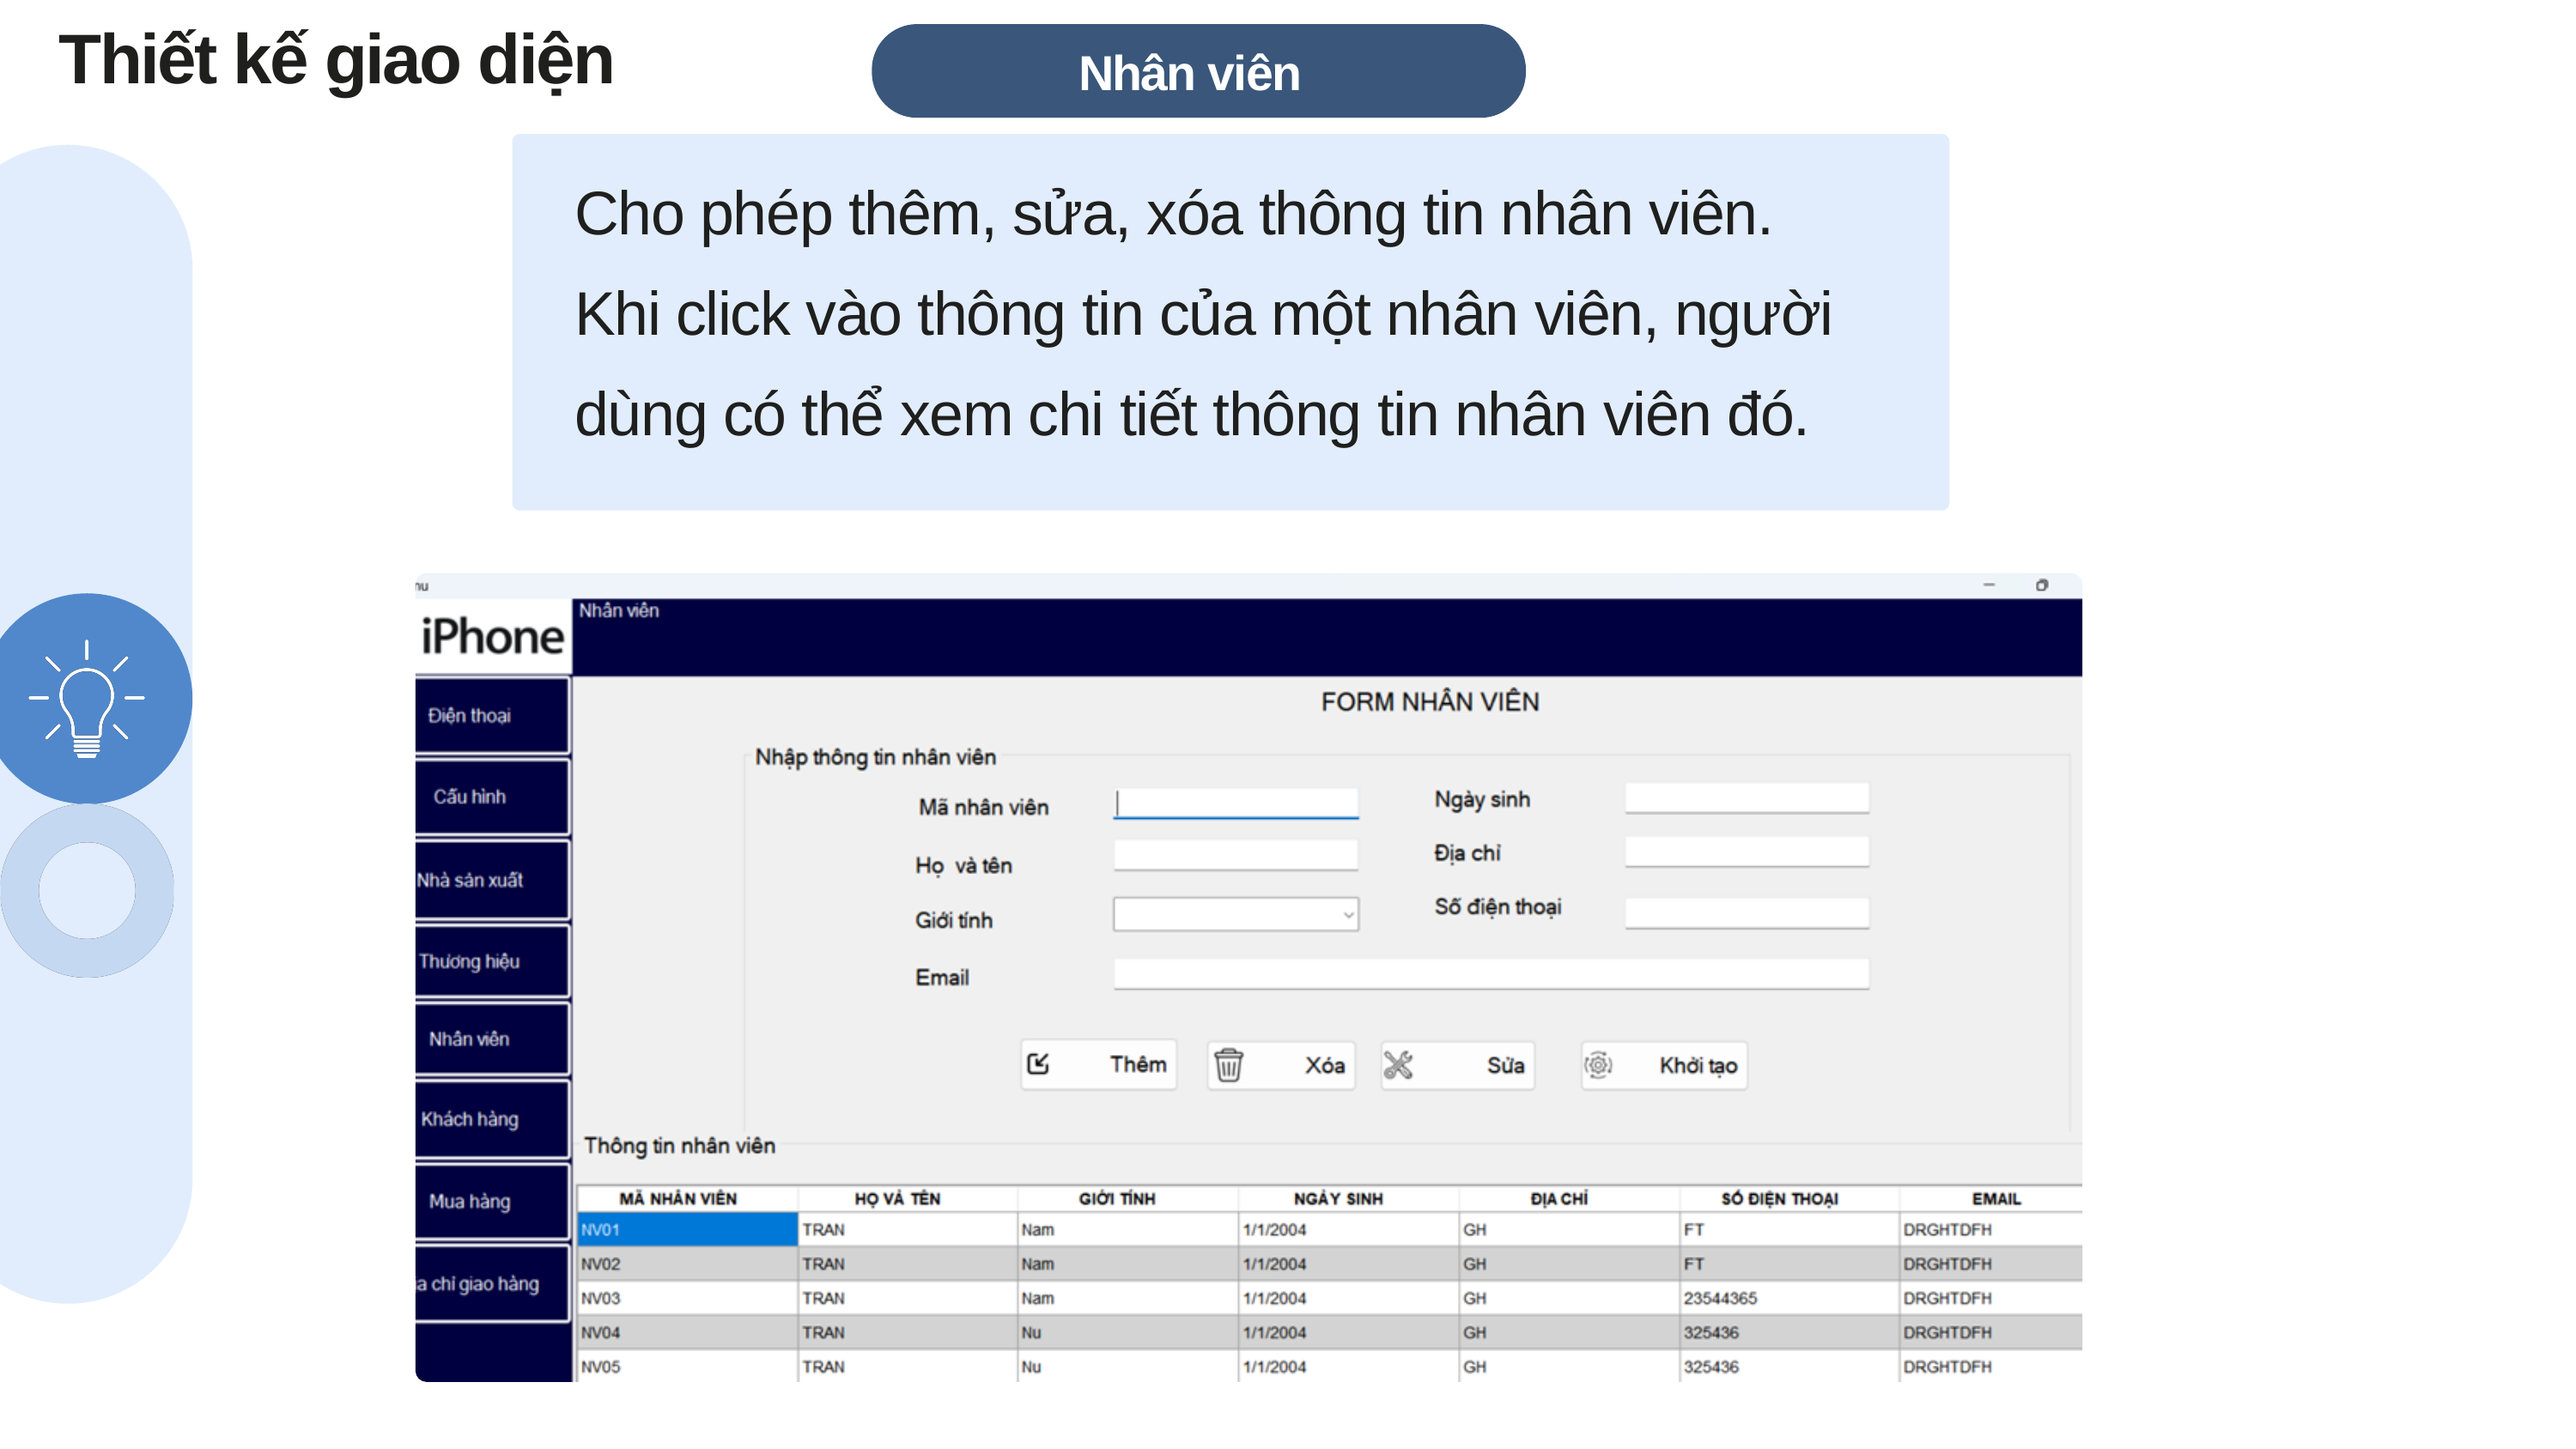

Thiết kế giao diện

Nhân viên

Cho phép thêm, sửa, xóa thông tin nhân viên. Khi click vào thông tin của một nhân viên, người dùng có thể xem chi tiết thông tin nhân viên đó.